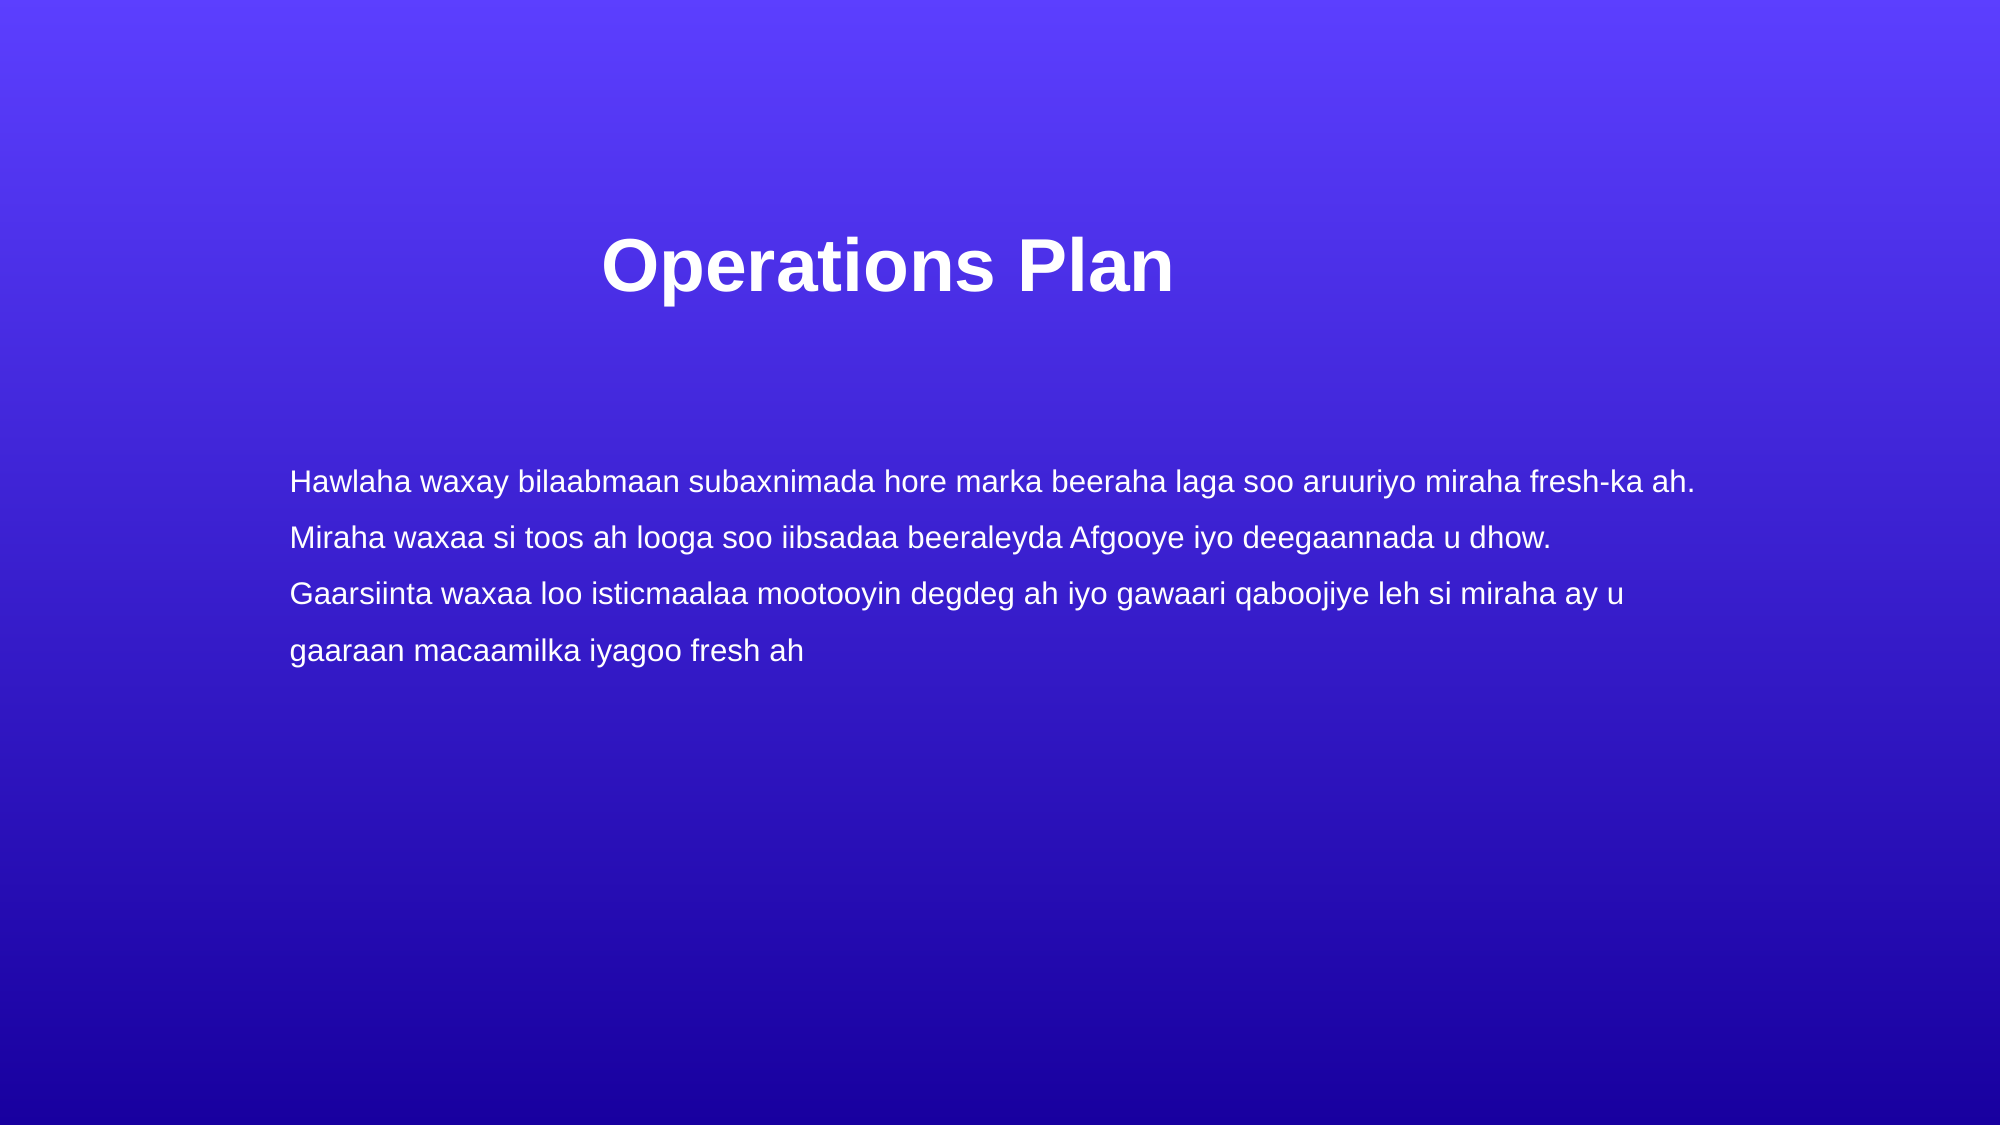

# Operations Plan
Hawlaha waxay bilaabmaan subaxnimada hore marka beeraha laga soo aruuriyo miraha fresh-ka ah.
Miraha waxaa si toos ah looga soo iibsadaa beeraleyda Afgooye iyo deegaannada u dhow.
Gaarsiinta waxaa loo isticmaalaa mootooyin degdeg ah iyo gawaari qaboojiye leh si miraha ay u gaaraan macaamilka iyagoo fresh ah